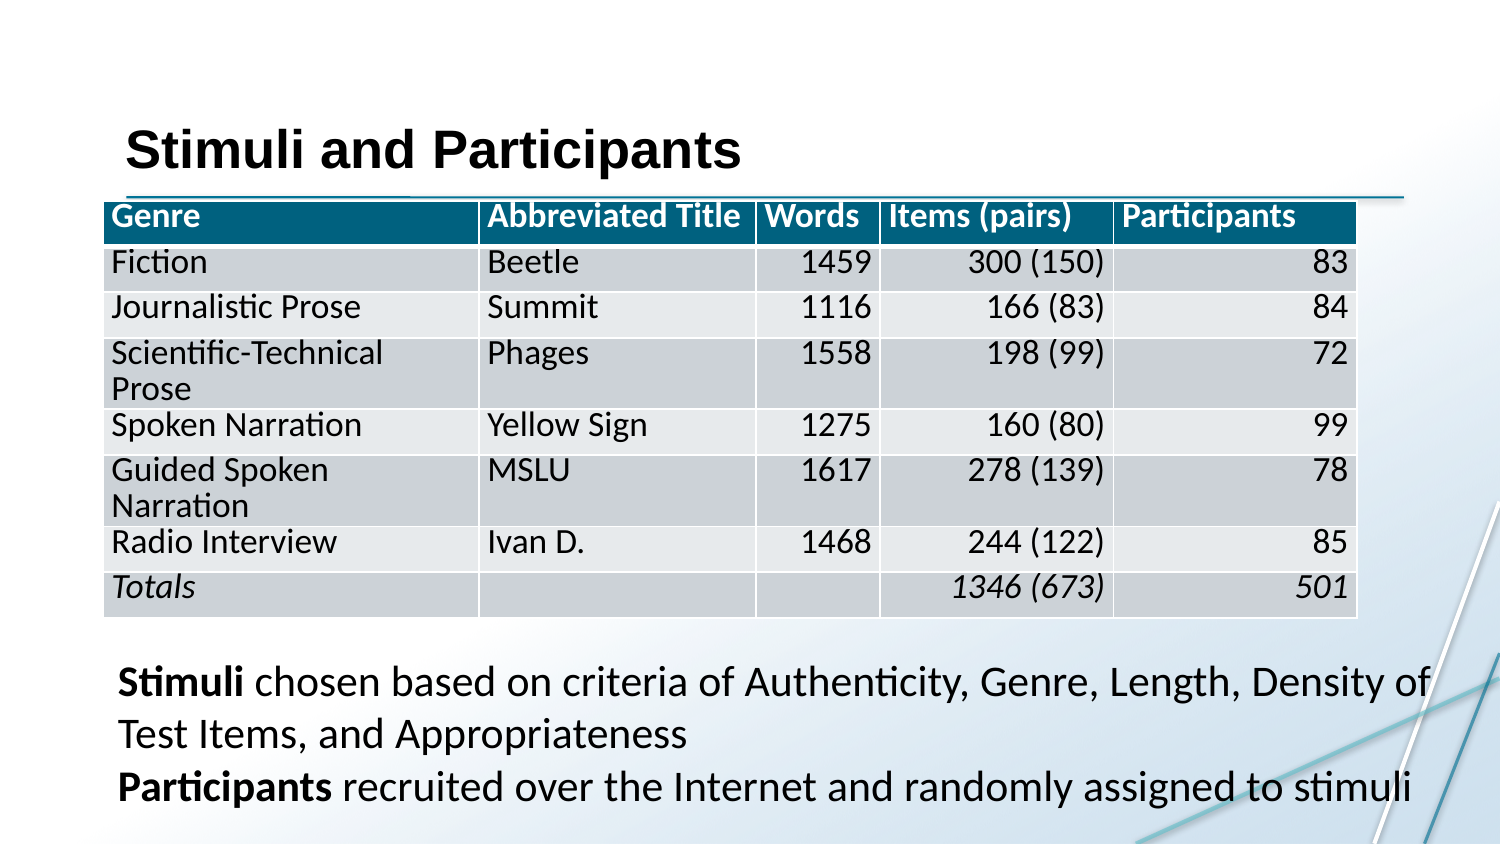

# Stimuli and Participants
| Genre | Abbreviated Title | Words | Items (pairs) | Participants |
| --- | --- | --- | --- | --- |
| Fiction | Beetle | 1459 | 300 (150) | 83 |
| Journalistic Prose | Summit | 1116 | 166 (83) | 84 |
| Scientific-Technical Prose | Phages | 1558 | 198 (99) | 72 |
| Spoken Narration | Yellow Sign | 1275 | 160 (80) | 99 |
| Guided Spoken Narration | MSLU | 1617 | 278 (139) | 78 |
| Radio Interview | Ivan D. | 1468 | 244 (122) | 85 |
| Totals |  |  | 1346 (673) | 501 |
Stimuli chosen based on criteria of Authenticity, Genre, Length, Density of Test Items, and Appropriateness
Participants recruited over the Internet and randomly assigned to stimuli